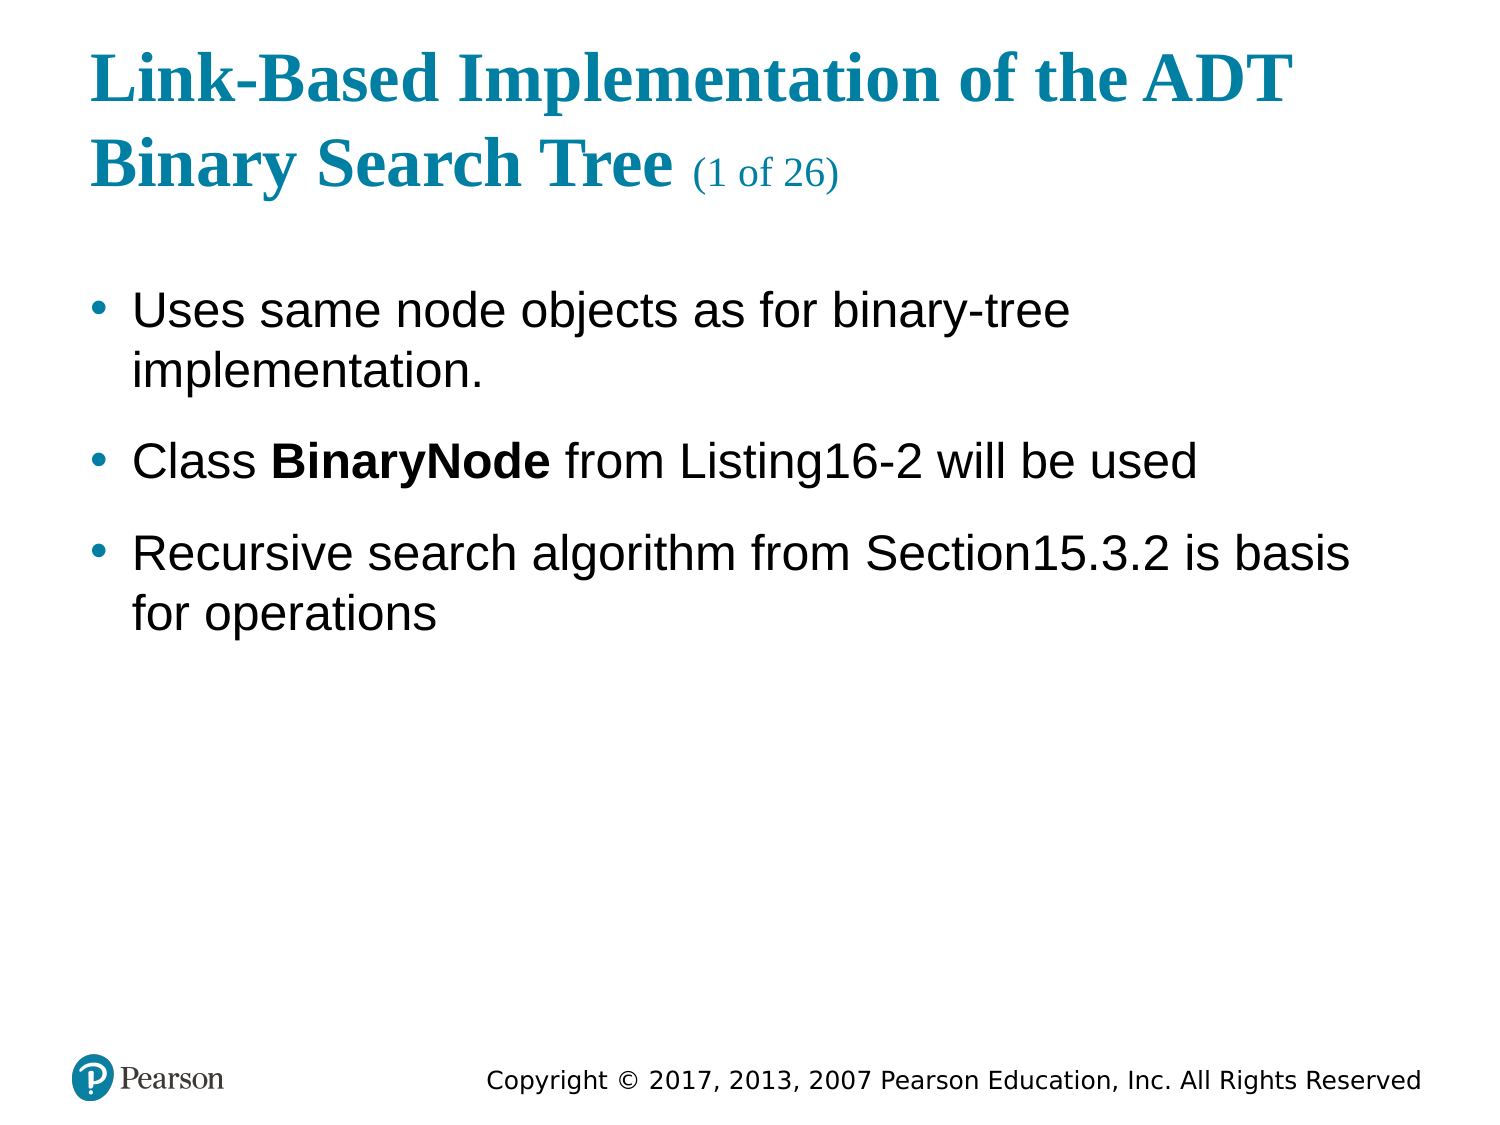

# Link-Based Implementation of the A D T Binary Search Tree (1 of 26)
Uses same node objects as for binary-tree implementation.
Class BinaryNode from Listing16-2 will be used
Recursive search algorithm from Section15.3.2 is basis for operations